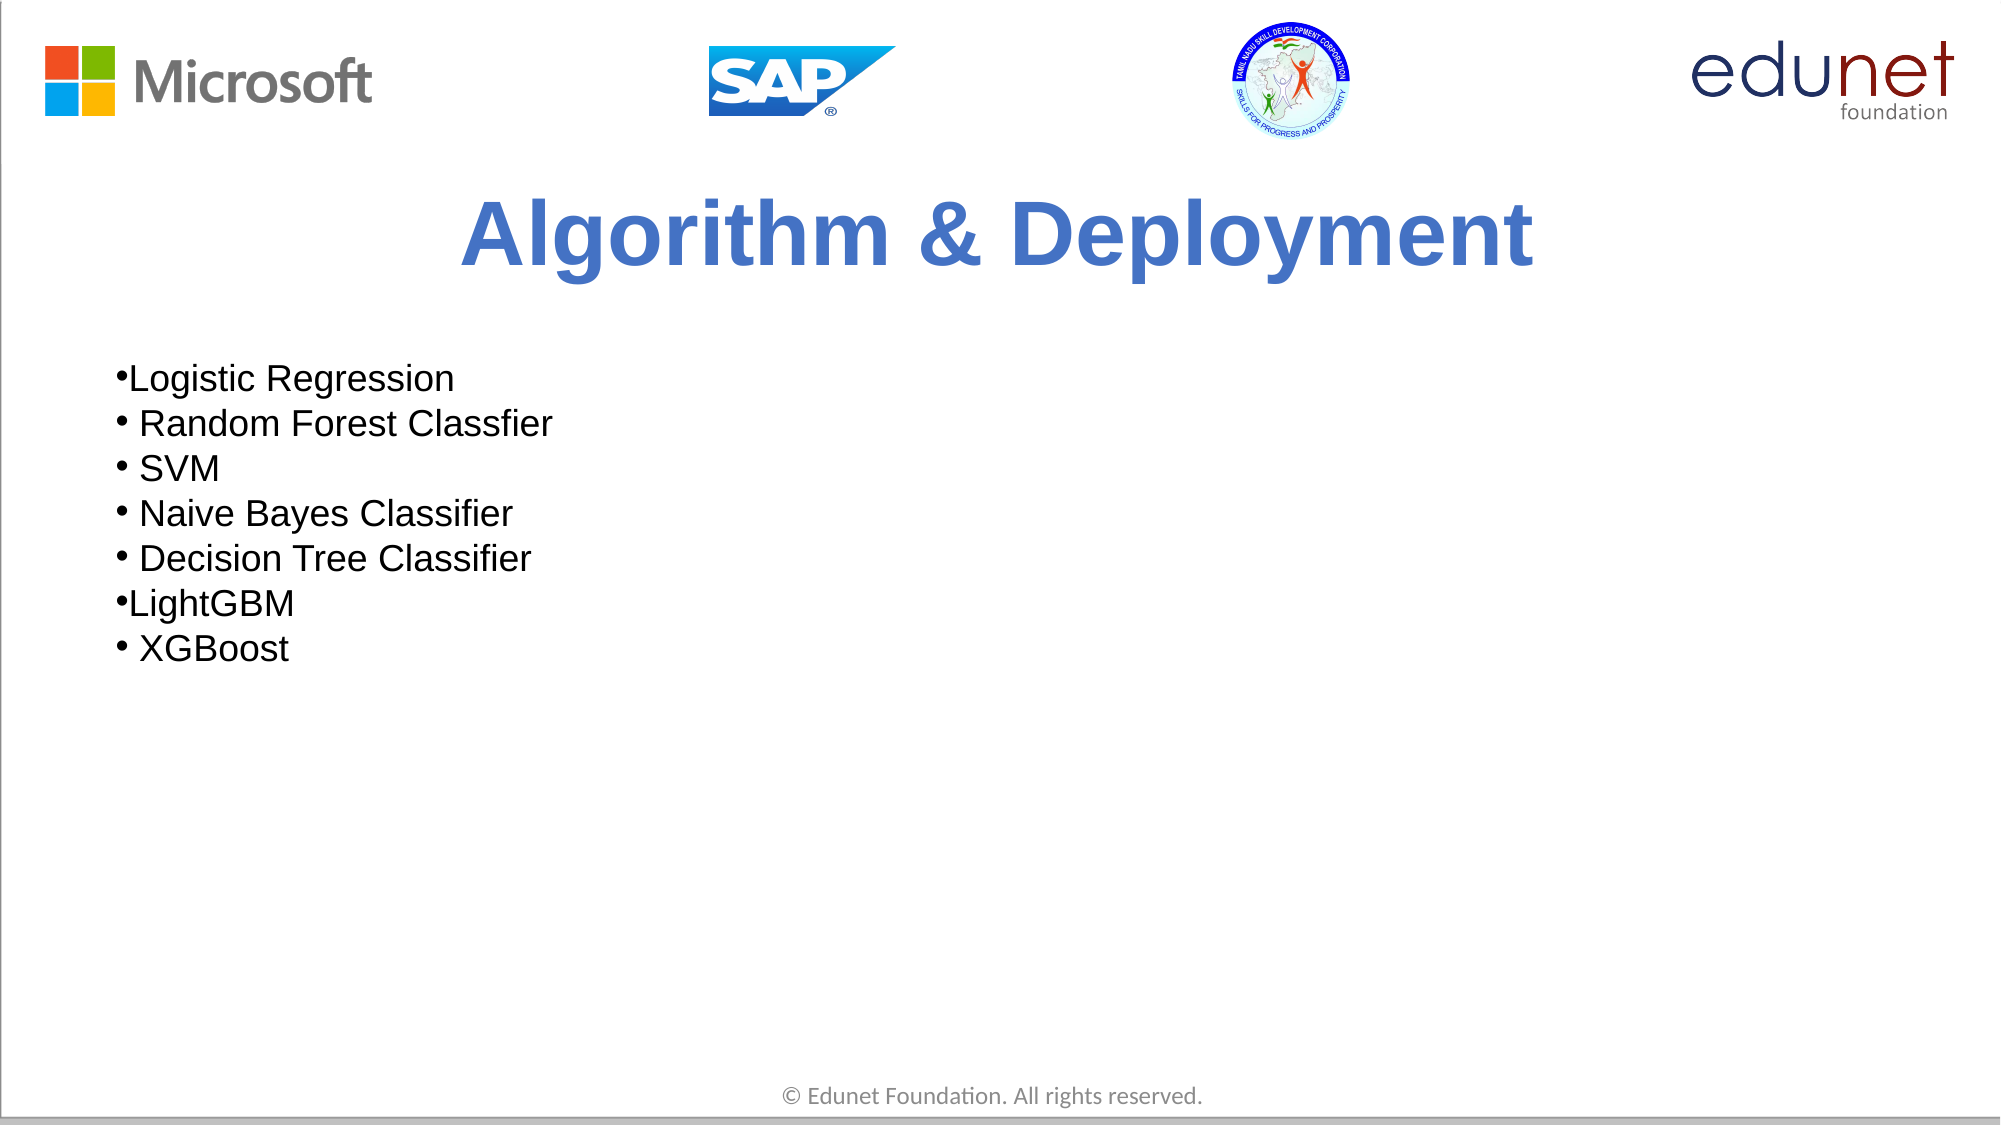

# Algorithm & Deployment
Logistic Regression
 Random Forest Classfier
 SVM
 Naive Bayes Classifier
 Decision Tree Classifier
LightGBM
 XGBoost

© Edunet Foundation. All rights reserved.